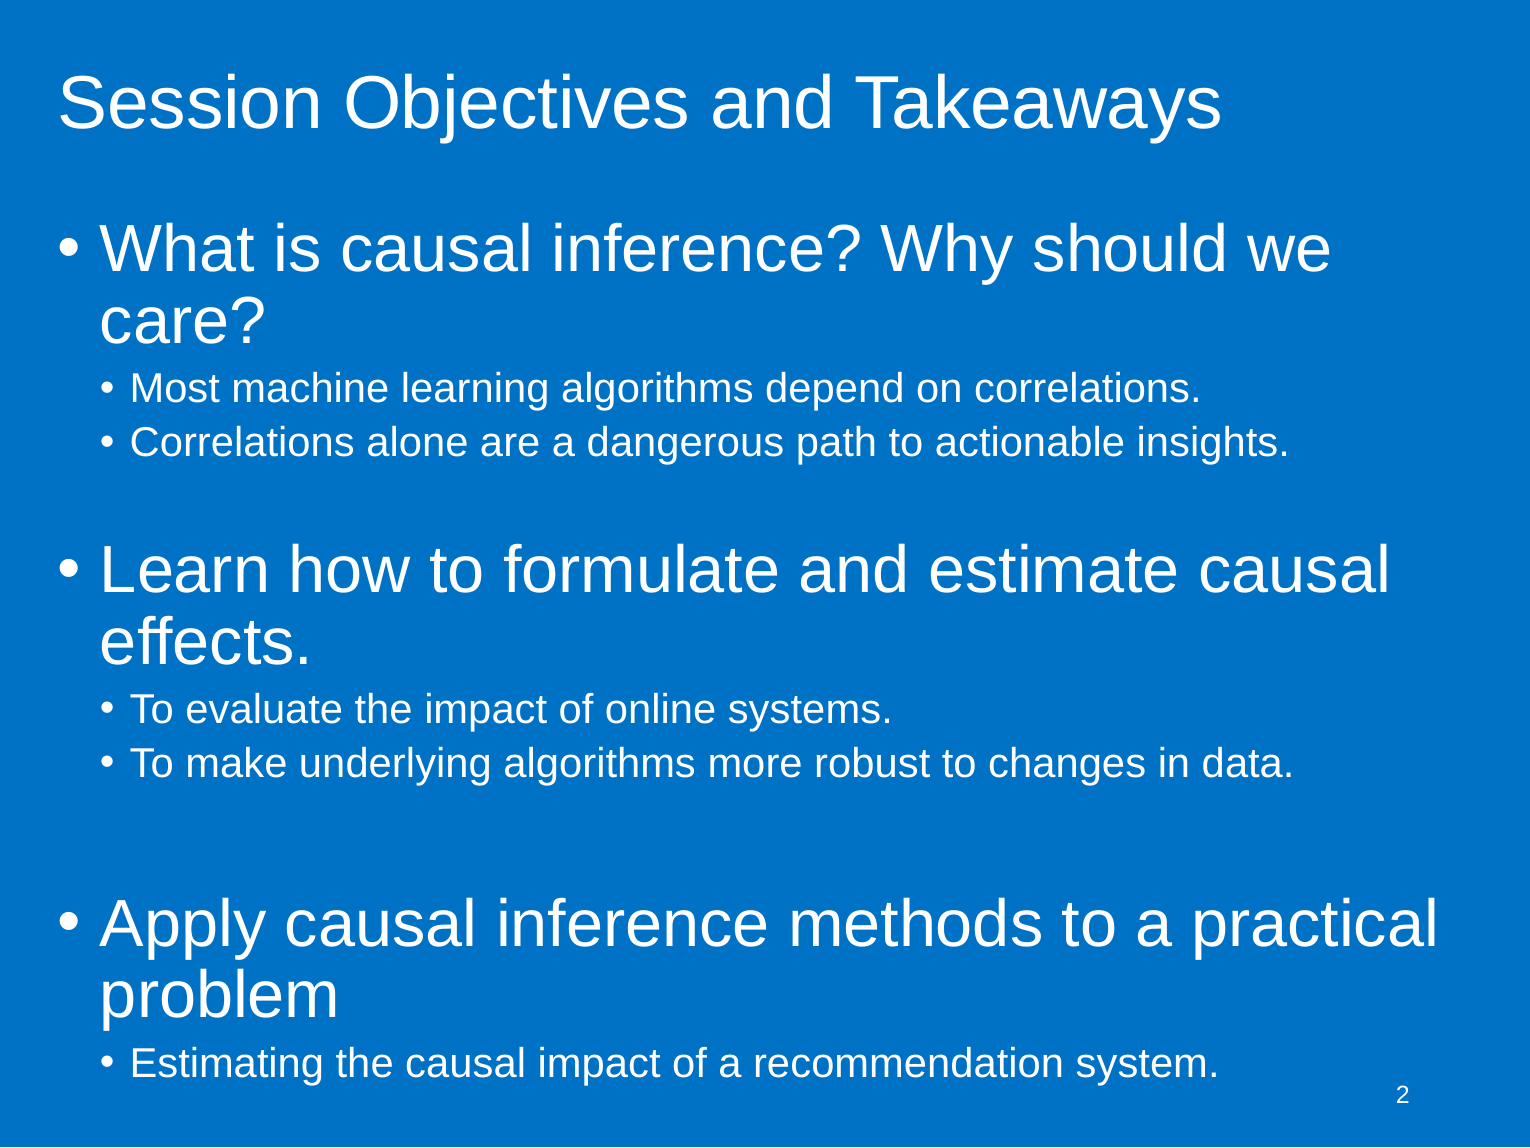

2
# Session Objectives and Takeaways
What is causal inference? Why should we care?
Most machine learning algorithms depend on correlations.
Correlations alone are a dangerous path to actionable insights.

Learn how to formulate and estimate causal effects.
To evaluate the impact of online systems.
To make underlying algorithms more robust to changes in data.

Apply causal inference methods to a practical problem
Estimating the causal impact of a recommendation system.